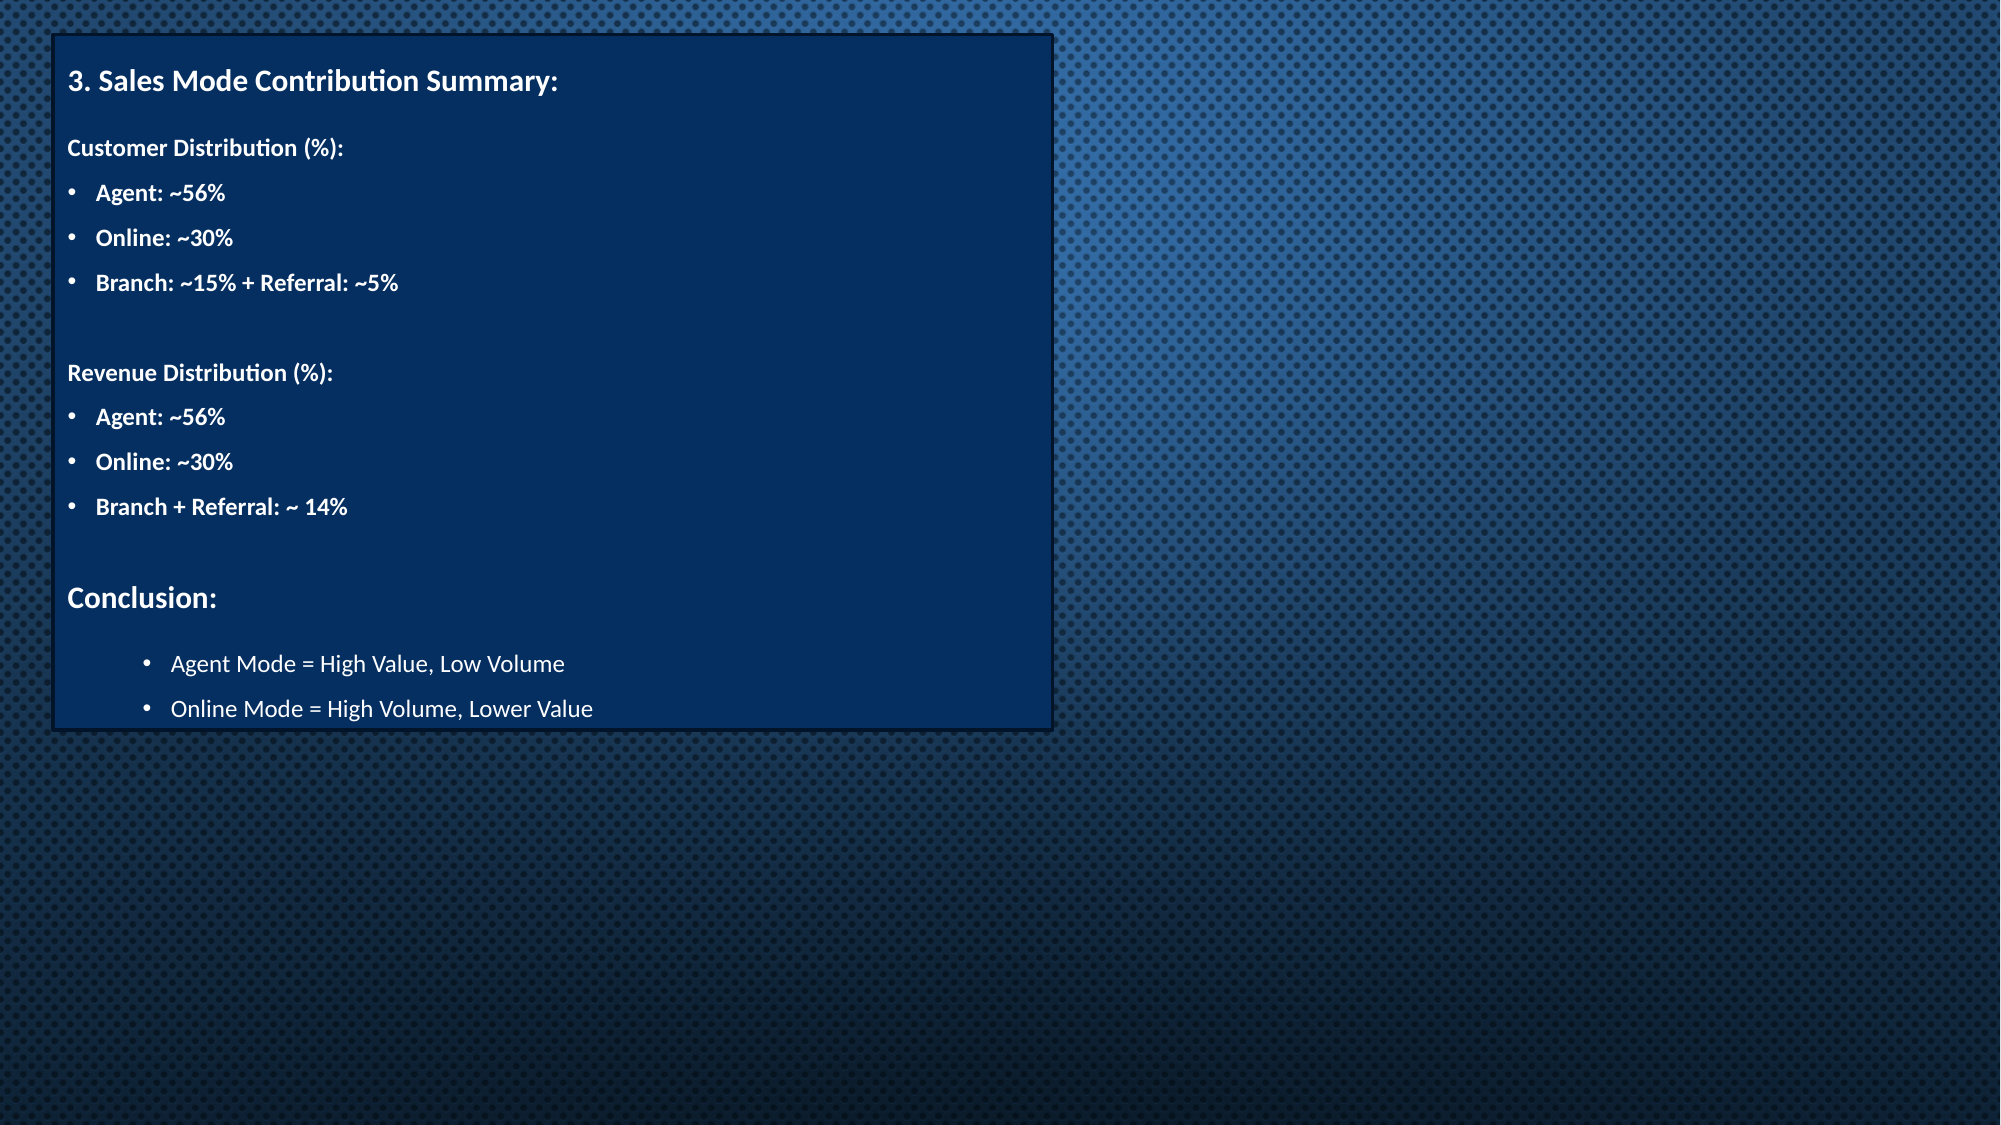

3. Sales Mode Contribution Summary:

Customer Distribution (%):
Agent: ~56%
Online: ~30%
Branch: ~15% + Referral: ~5%

Revenue Distribution (%):
Agent: ~56%
Online: ~30%
Branch + Referral: ~ 14%

Conclusion:

Agent Mode = High Value, Low Volume
Online Mode = High Volume, Lower Value